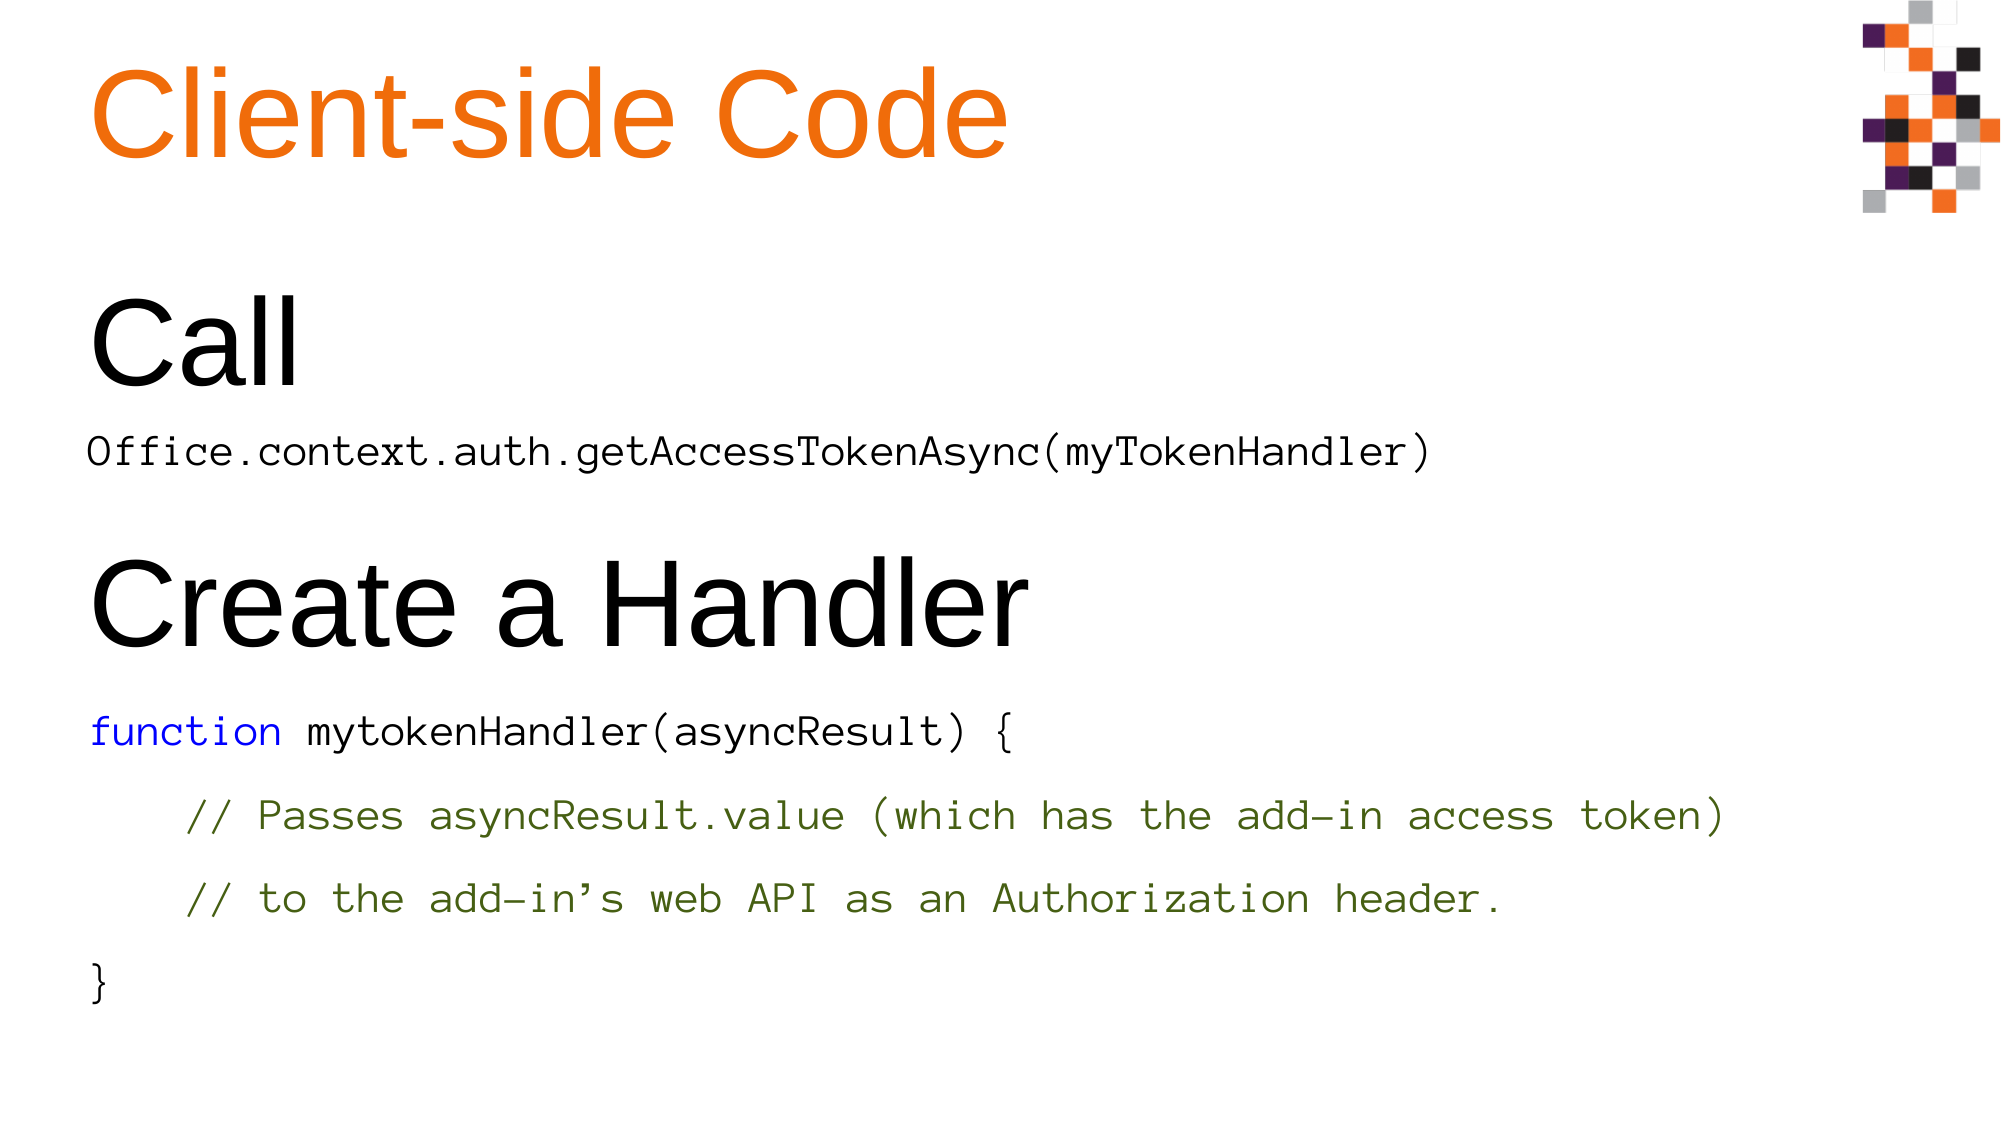

# Client-side Code
Call
Office.context.auth.getAccessTokenAsync(myTokenHandler)
Create a Handler
function mytokenHandler(asyncResult) {
    // Passes asyncResult.value (which has the add-in access token)
    // to the add-in’s web API as an Authorization header.
}